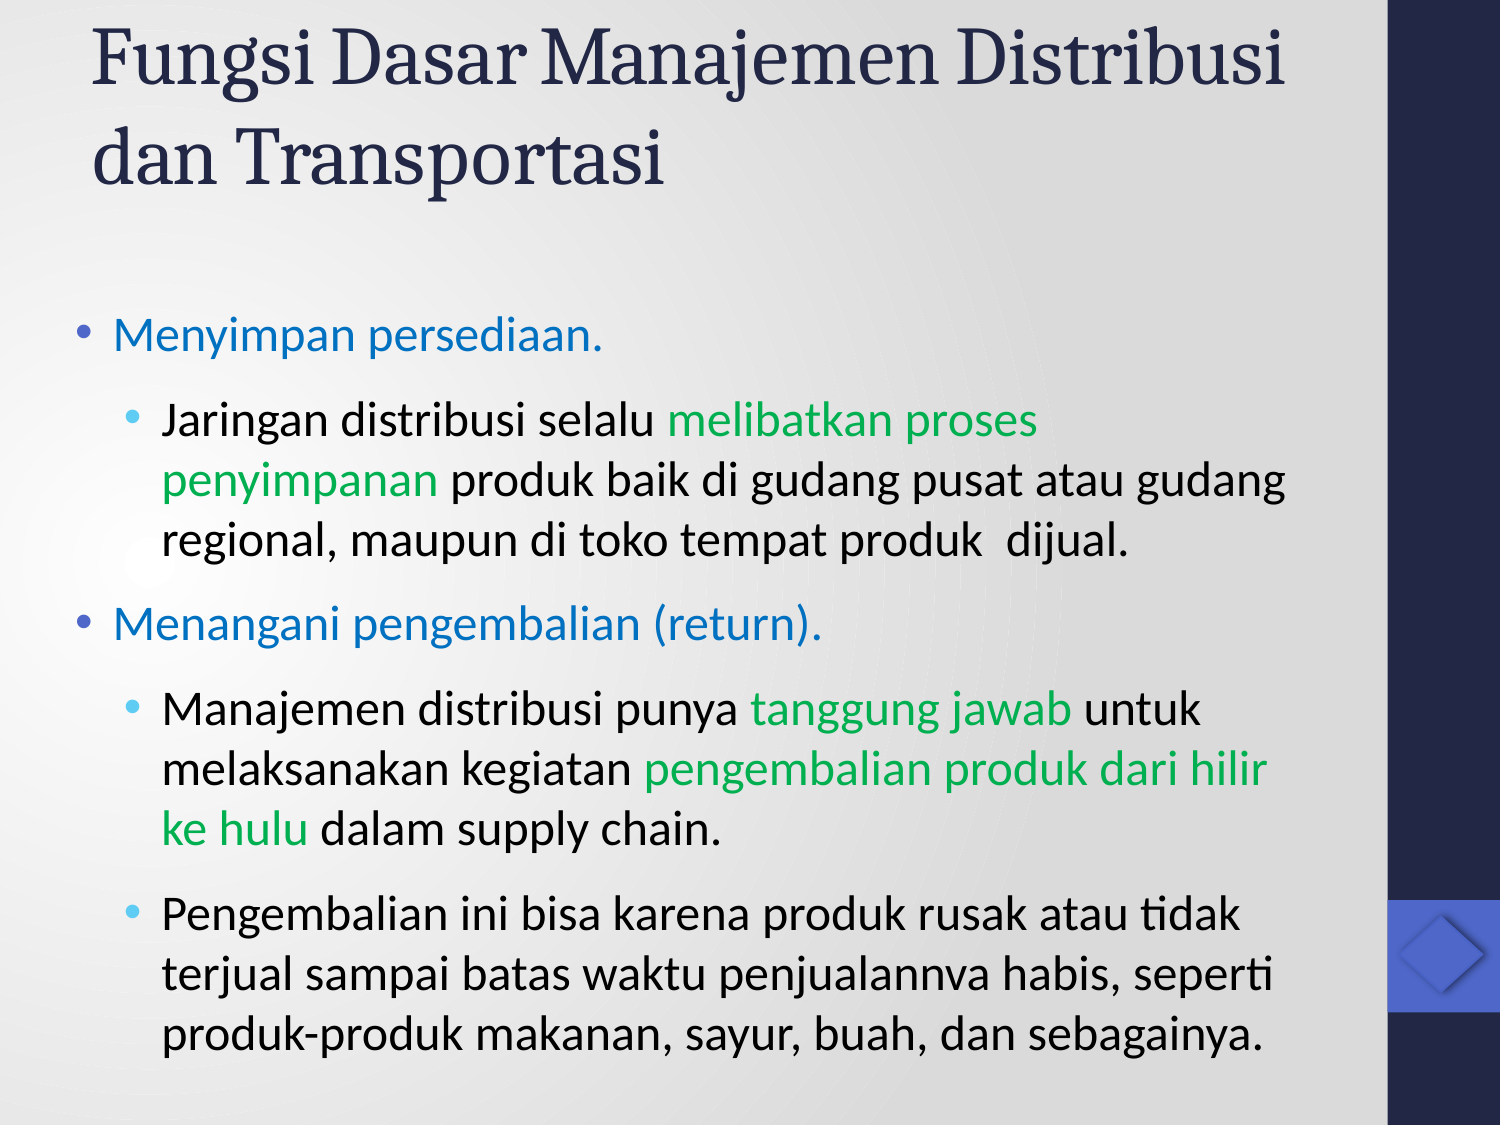

# Fungsi Dasar Manajemen Distribusi dan Transportasi
Menyimpan persediaan.
Jaringan distribusi selalu melibatkan proses penyimpanan produk baik di gudang pusat atau gudang regional, maupun di toko tempat produk  dijual.
Menangani pengembalian (return).
Manajemen distribusi punya tanggung jawab untuk melaksanakan kegiatan pengembalian produk dari hilir ke hulu dalam supply chain.
Pengembalian ini bisa karena produk rusak atau tidak terjual sampai batas waktu penjualannva habis, seperti produk-produk makanan, sayur, buah, dan sebagainya.